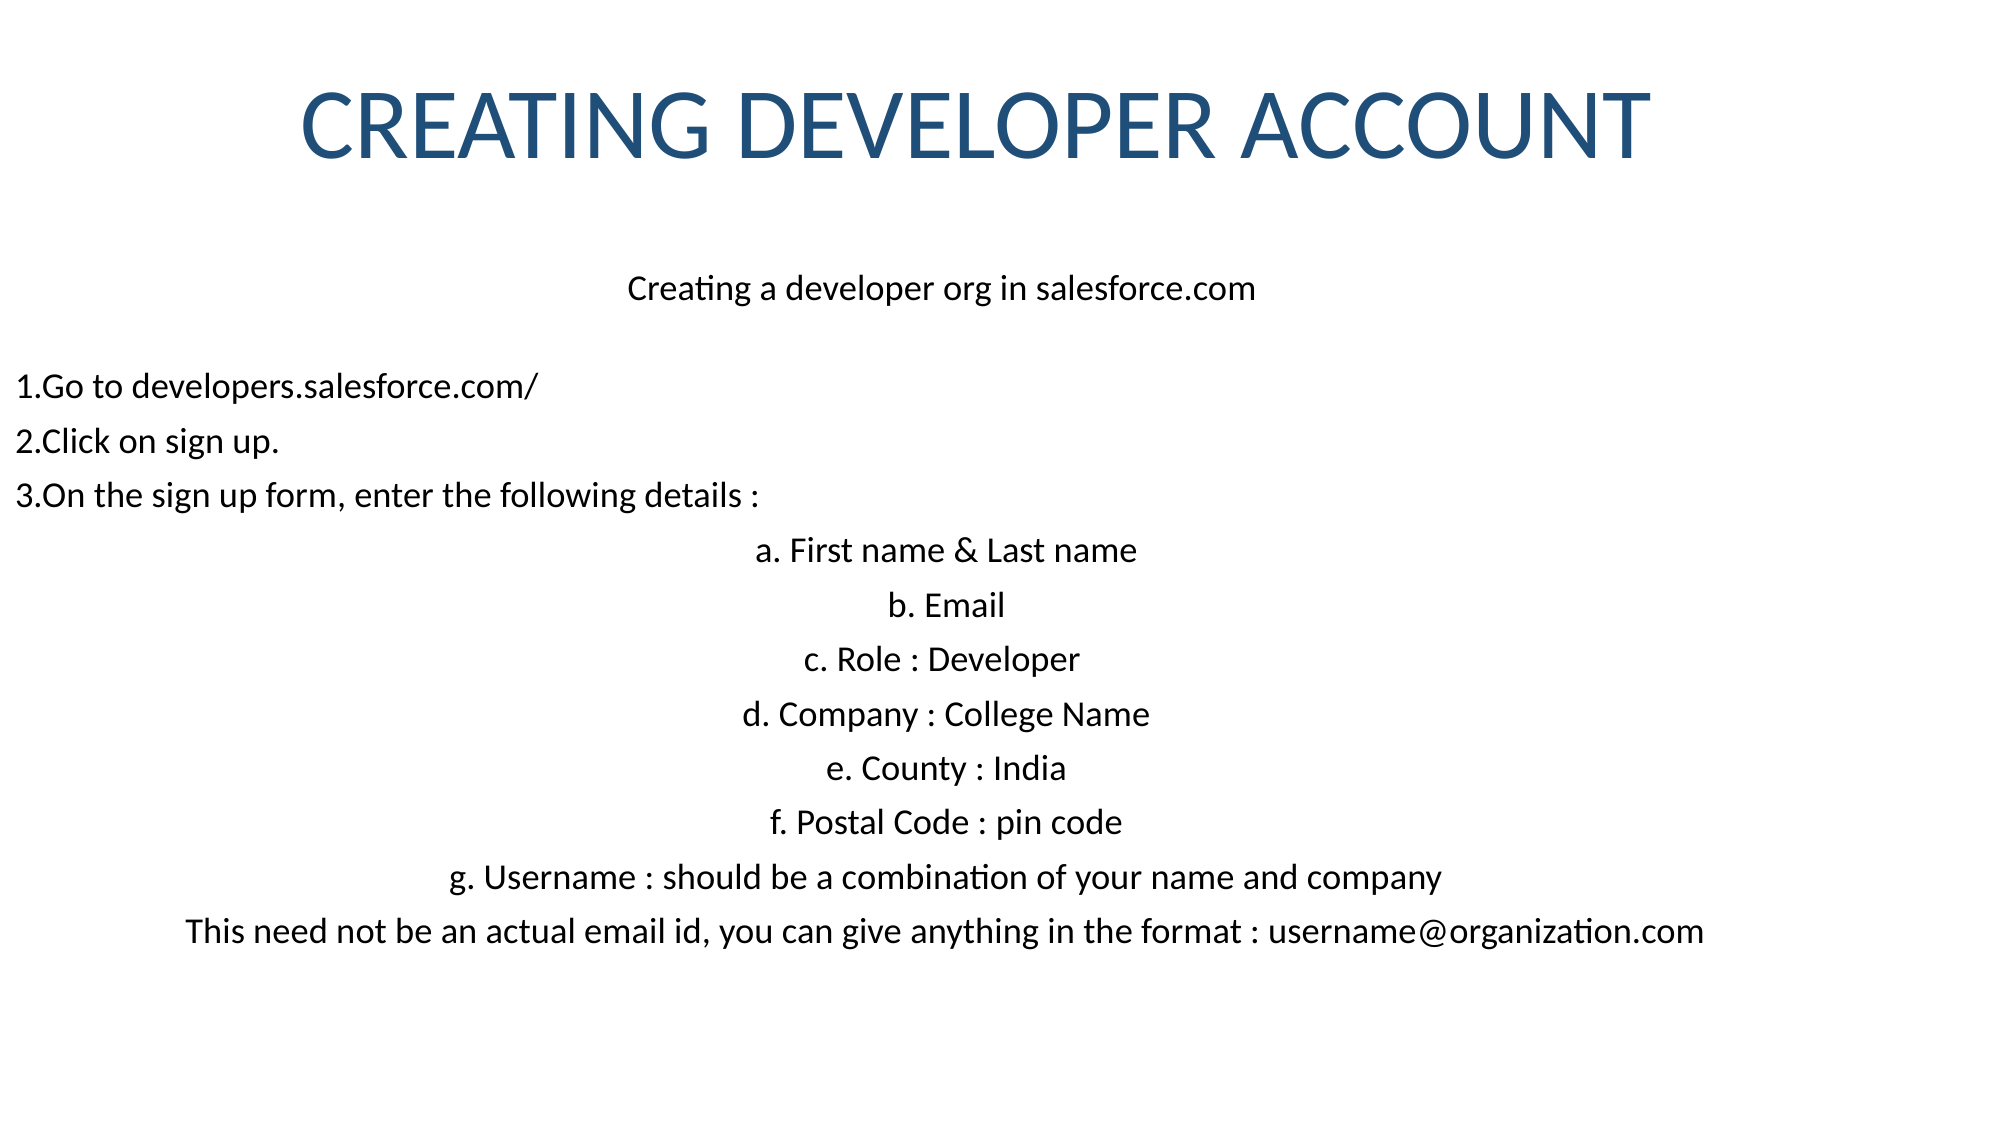

# CREATING DEVELOPER ACCOUNT
Creating a developer org in salesforce.com
1.Go to developers.salesforce.com/
2.Click on sign up.
3.On the sign up form, enter the following details :
 a. First name & Last name
 b. Email
 c. Role : Developer
 d. Company : College Name
 e. County : India
 f. Postal Code : pin code
 g. Username : should be a combination of your name and company
 This need not be an actual email id, you can give anything in the format : username@organization.com